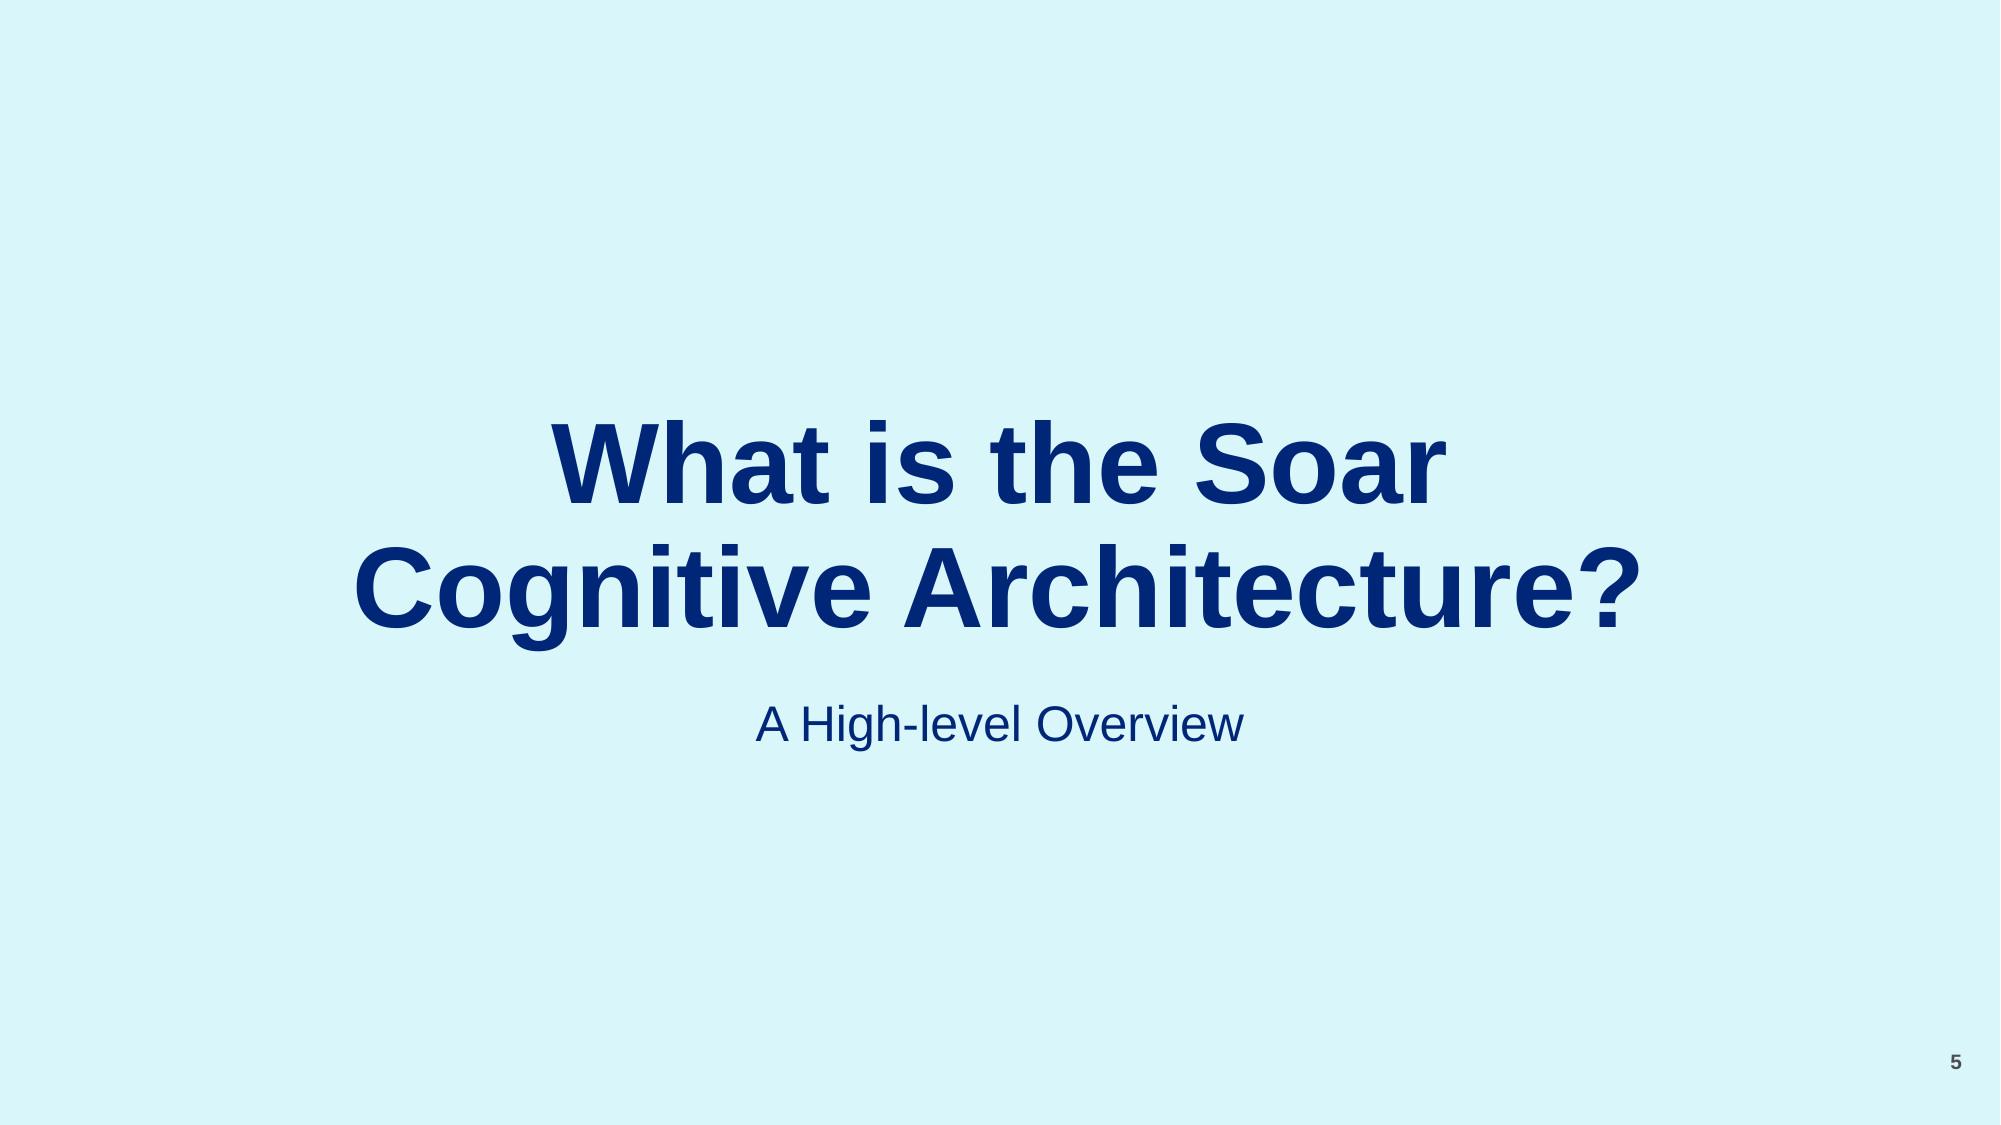

# What is the Soar Cognitive Architecture?
A High-level Overview